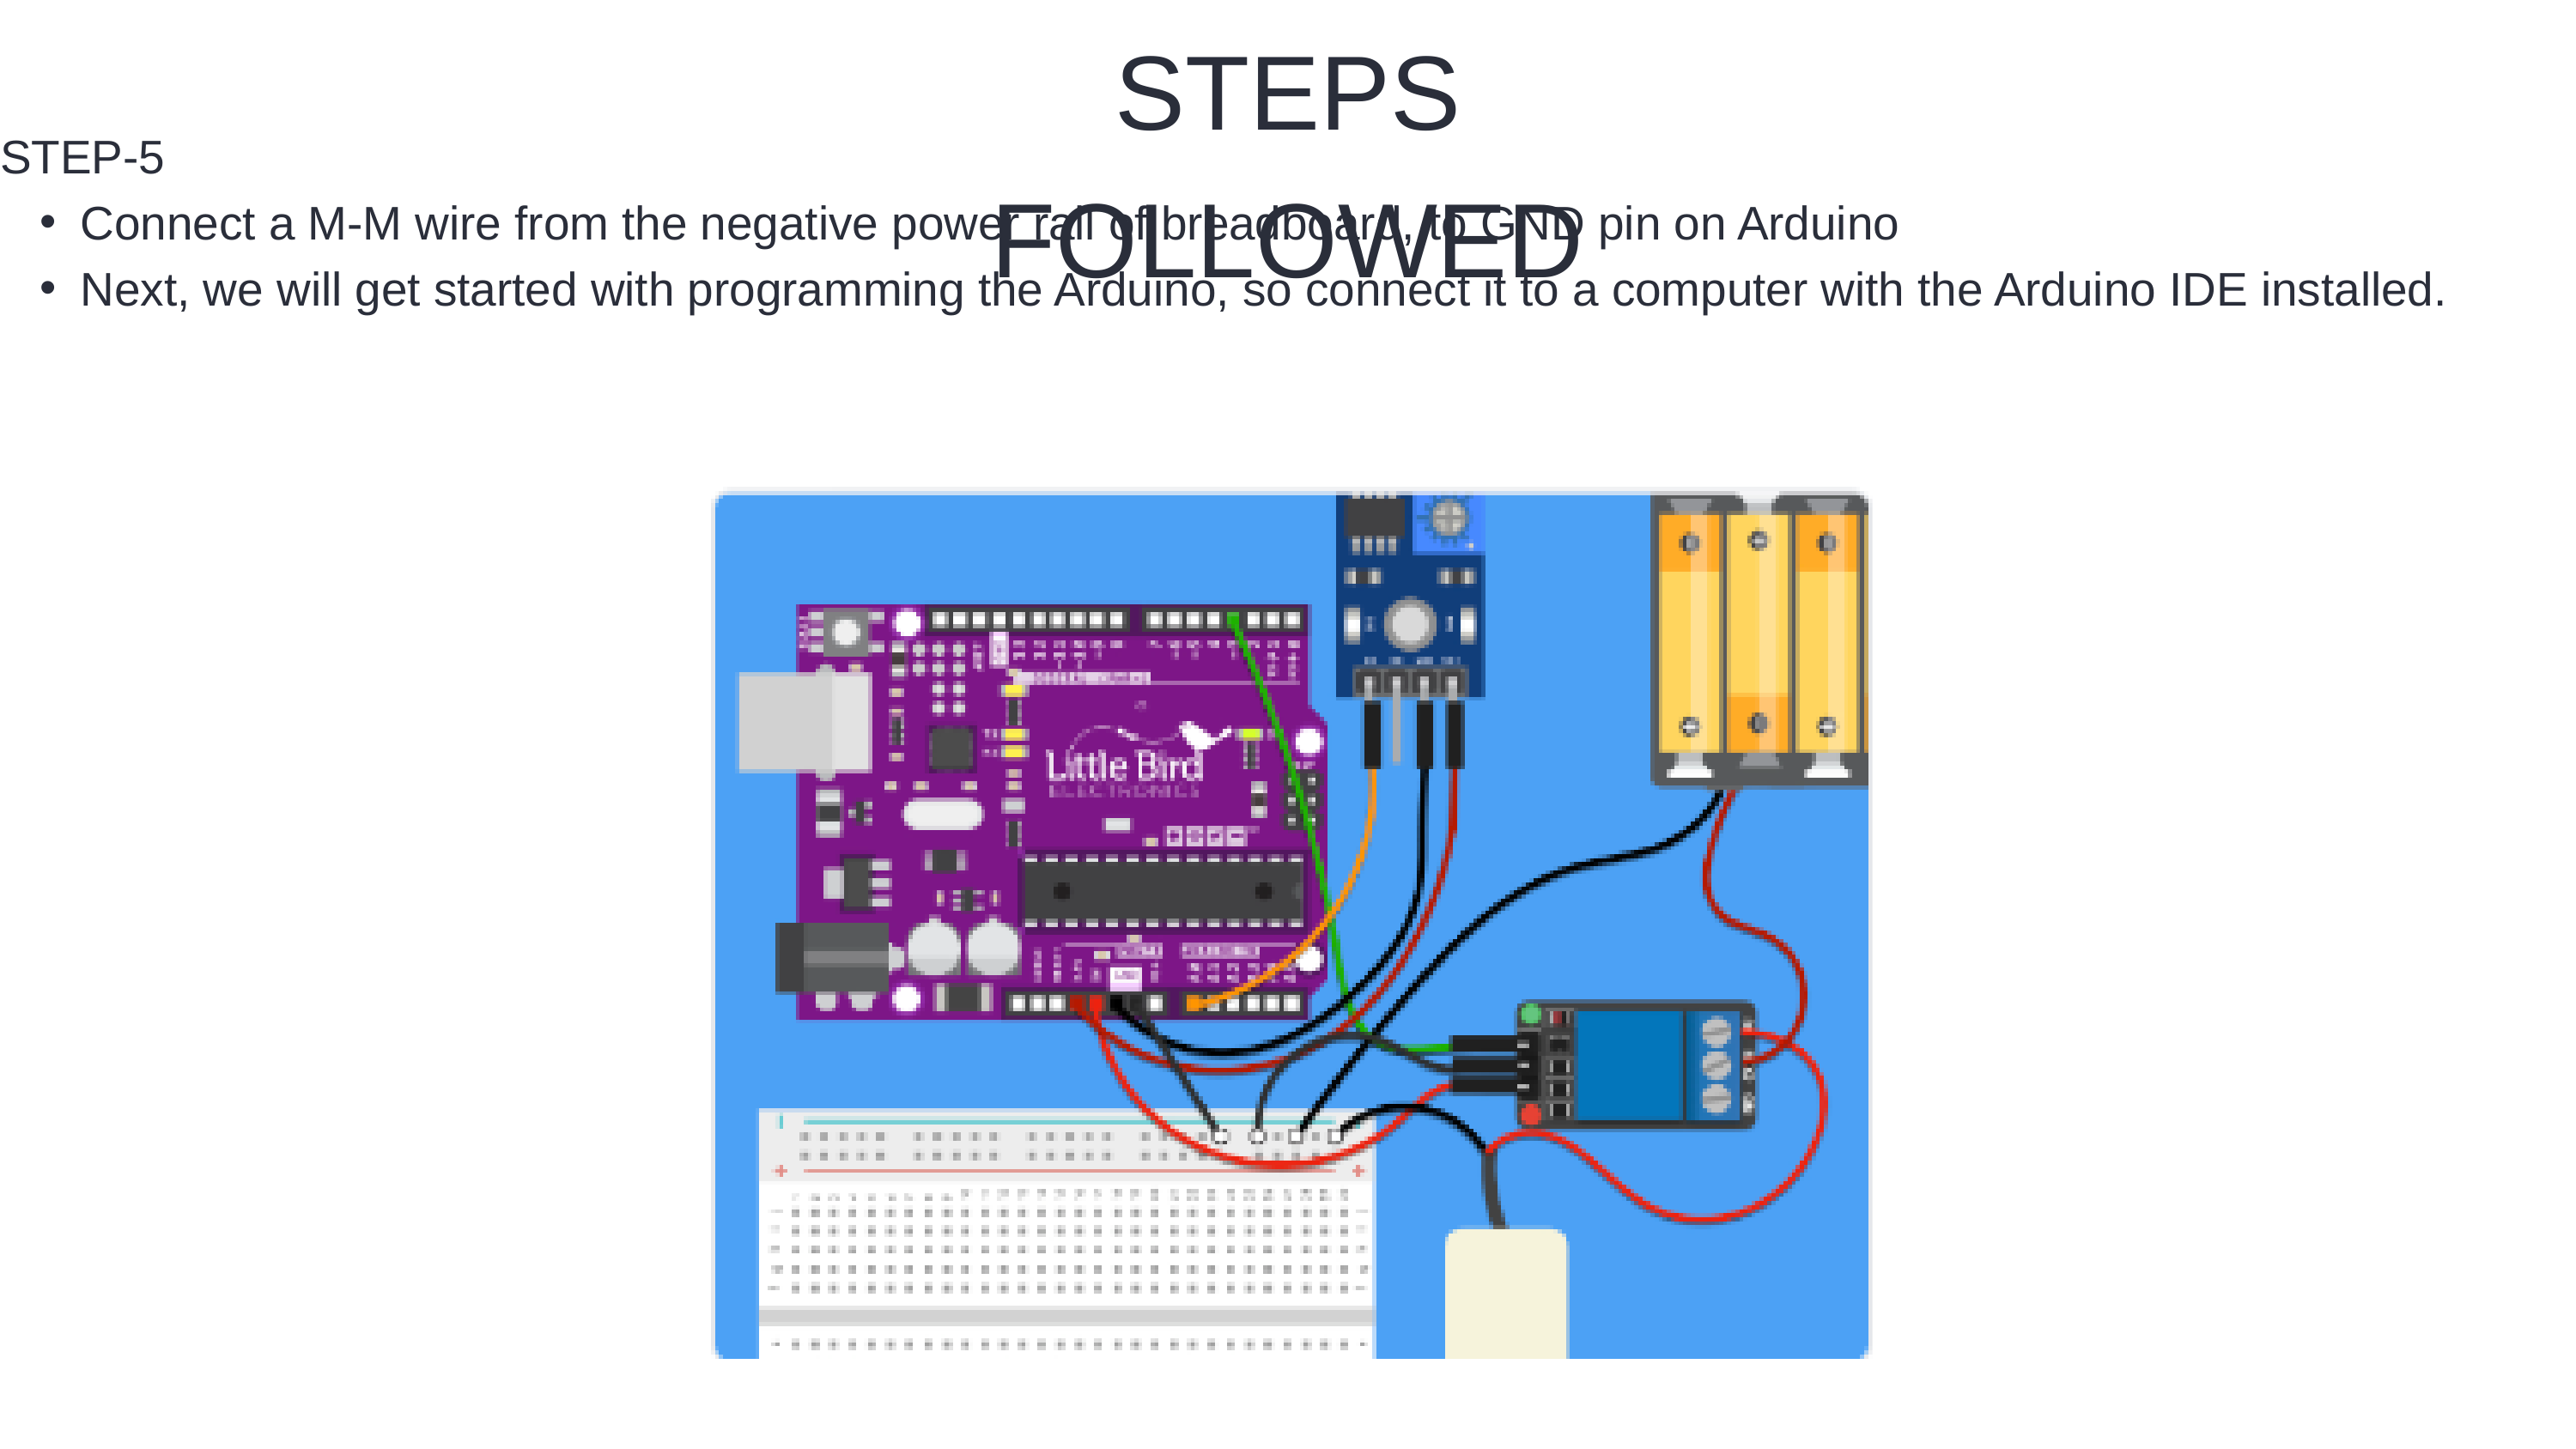

STEPS FOLLOWED

STEP-5
Connect a M-M wire from the negative power rail of breadboard, to GND pin on Arduino
Next, we will get started with programming the Arduino, so connect it to a computer with the Arduino IDE installed.